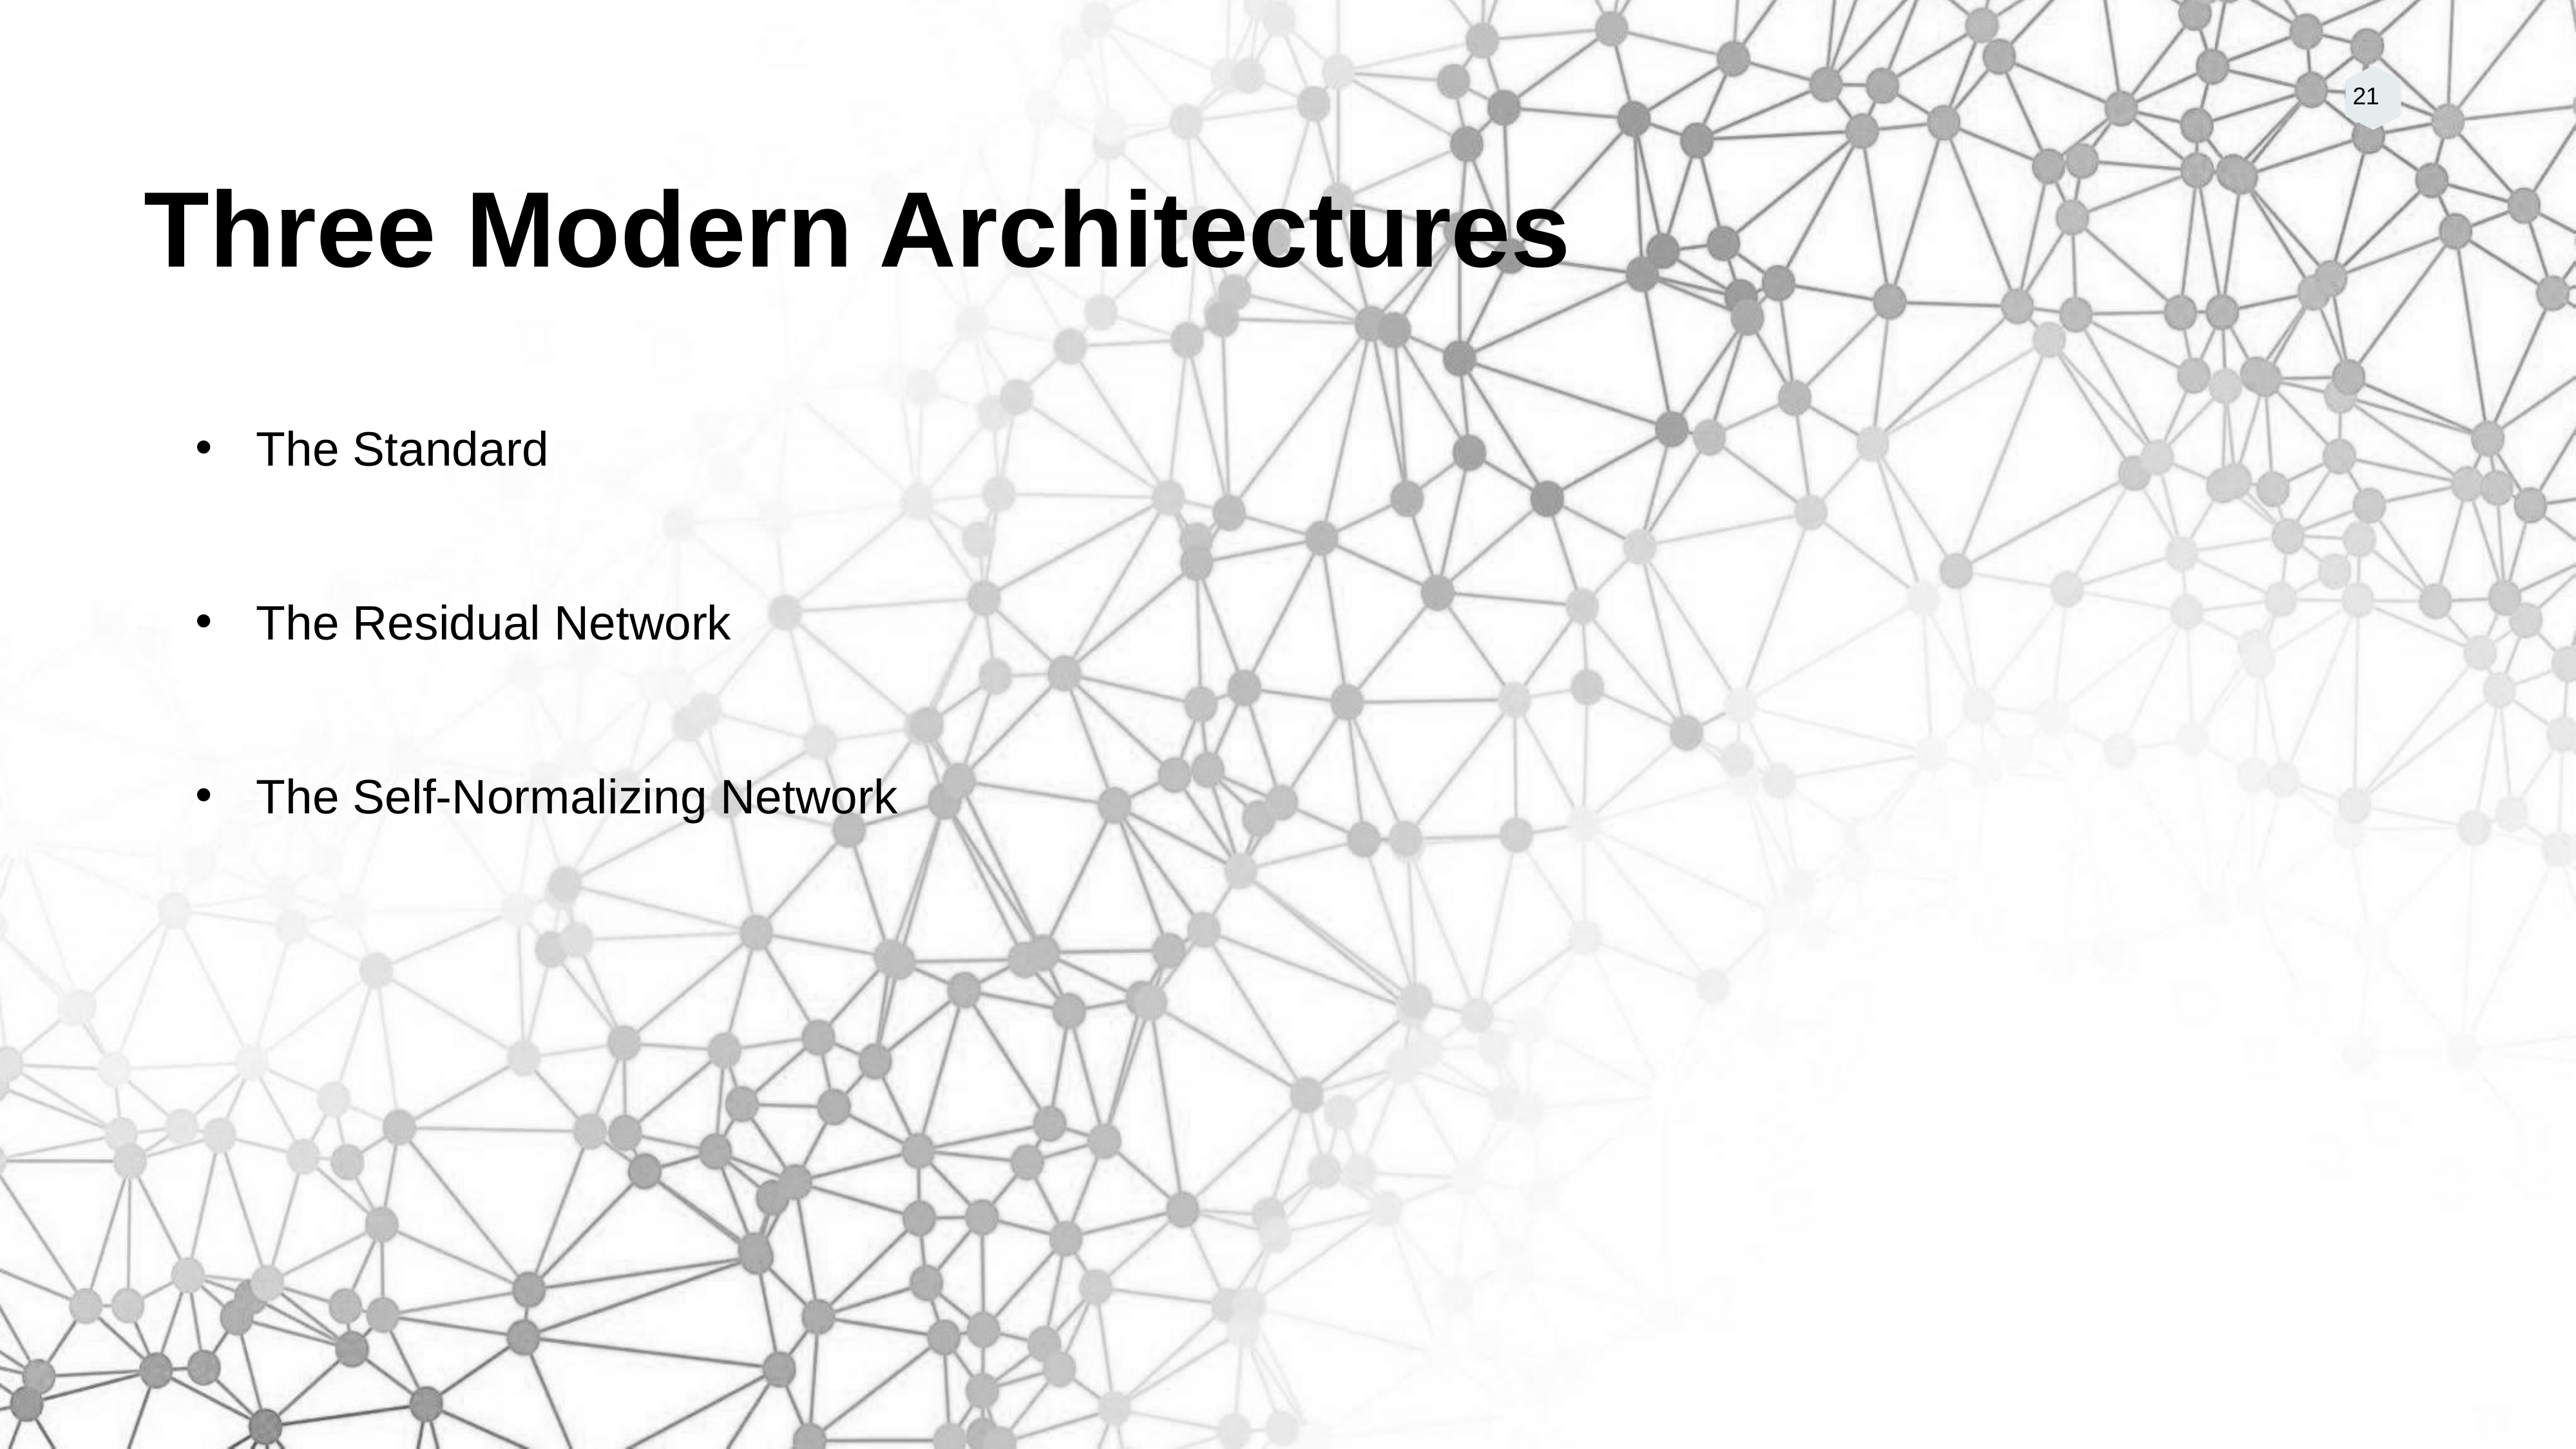

Three Modern Architectures
The Standard

The Residual Network

The Self-Normalizing Network